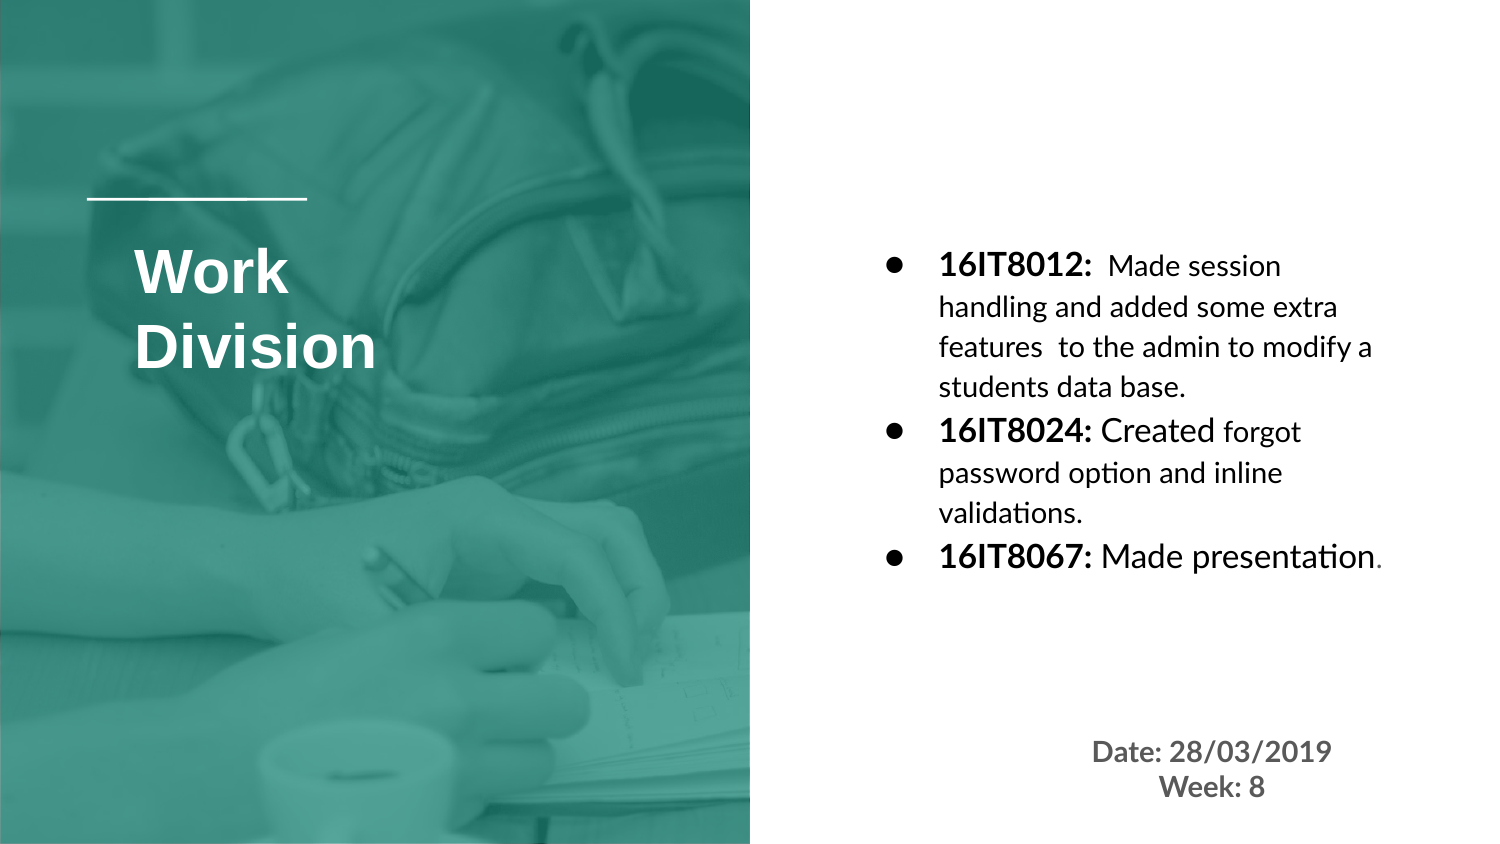

# Work
Division
16IT8012:  Made session handling and added some extra features  to the admin to modify a students data base.
16IT8024: Created forgot password option and inline validations.
16IT8067: Made presentation.
Date: 28/03/2019
Week: 8